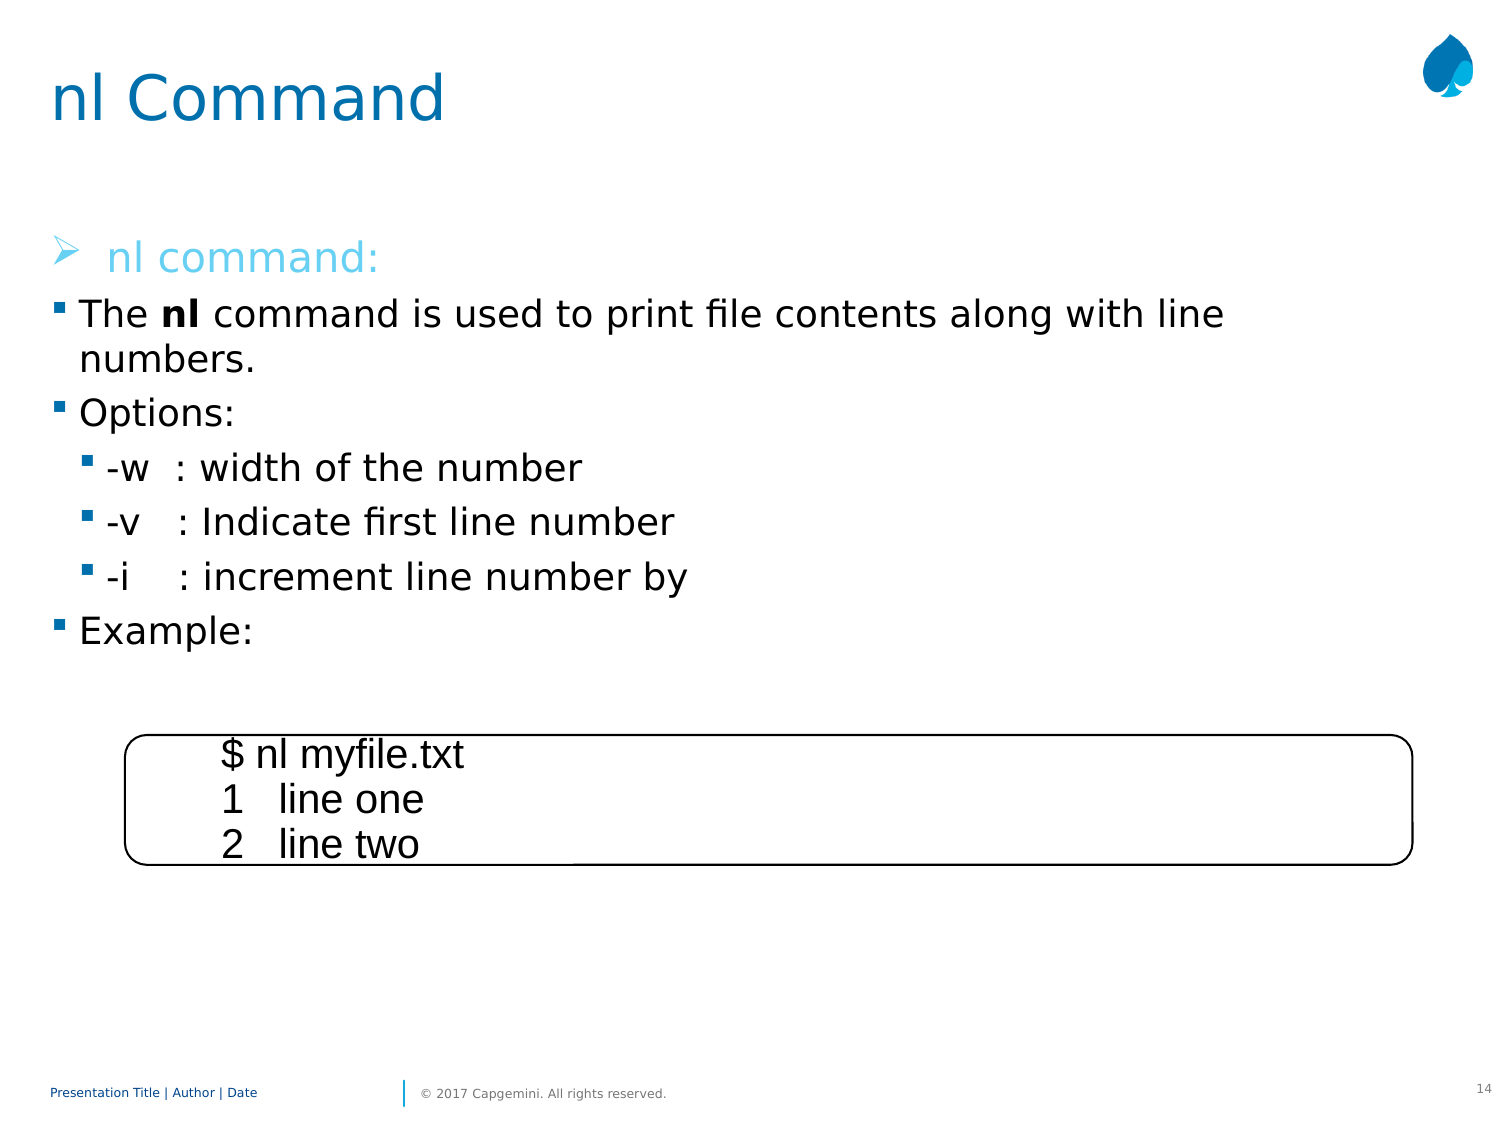

# nl Command
nl command:
The nl command is used to print file contents along with line numbers.
Options:
-w  : width of the number
-v   : Indicate first line number
-i    : increment line number by
Example:
$ nl myfile.txt
1   line one
2   line two